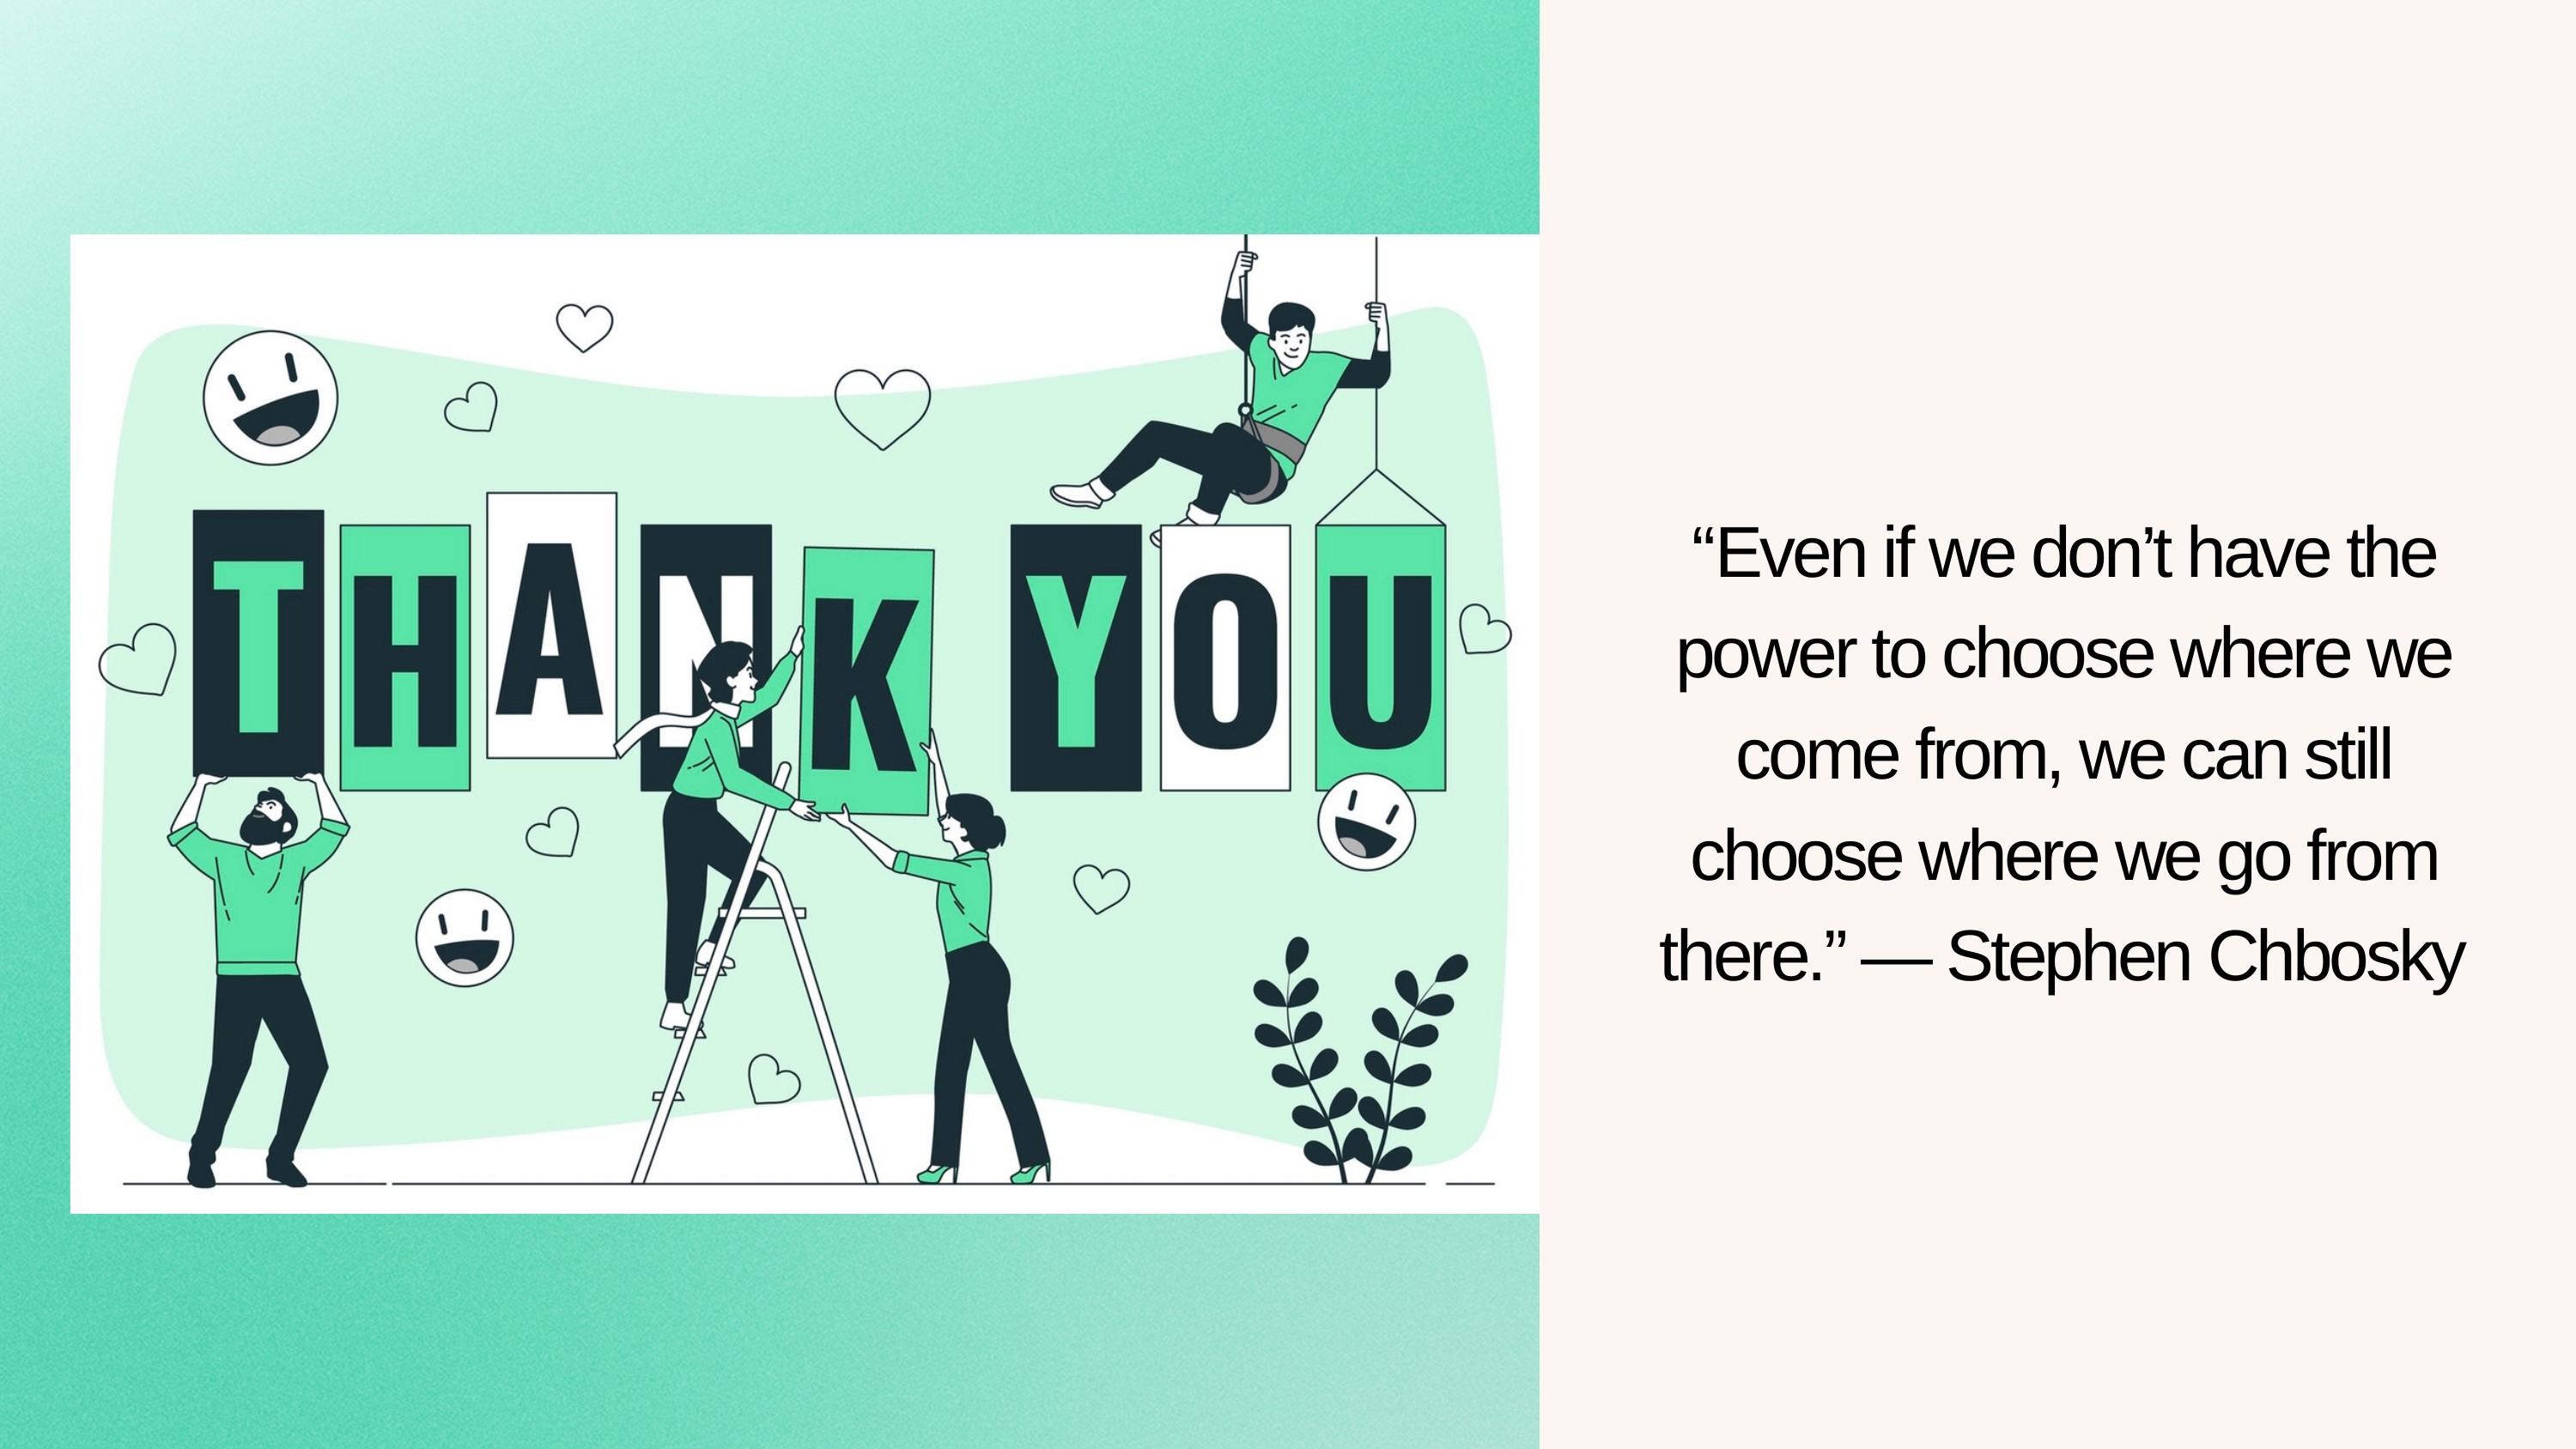

“Even if we don’t have the power to choose where we come from, we can still choose where we go from there.” — Stephen Chbosky